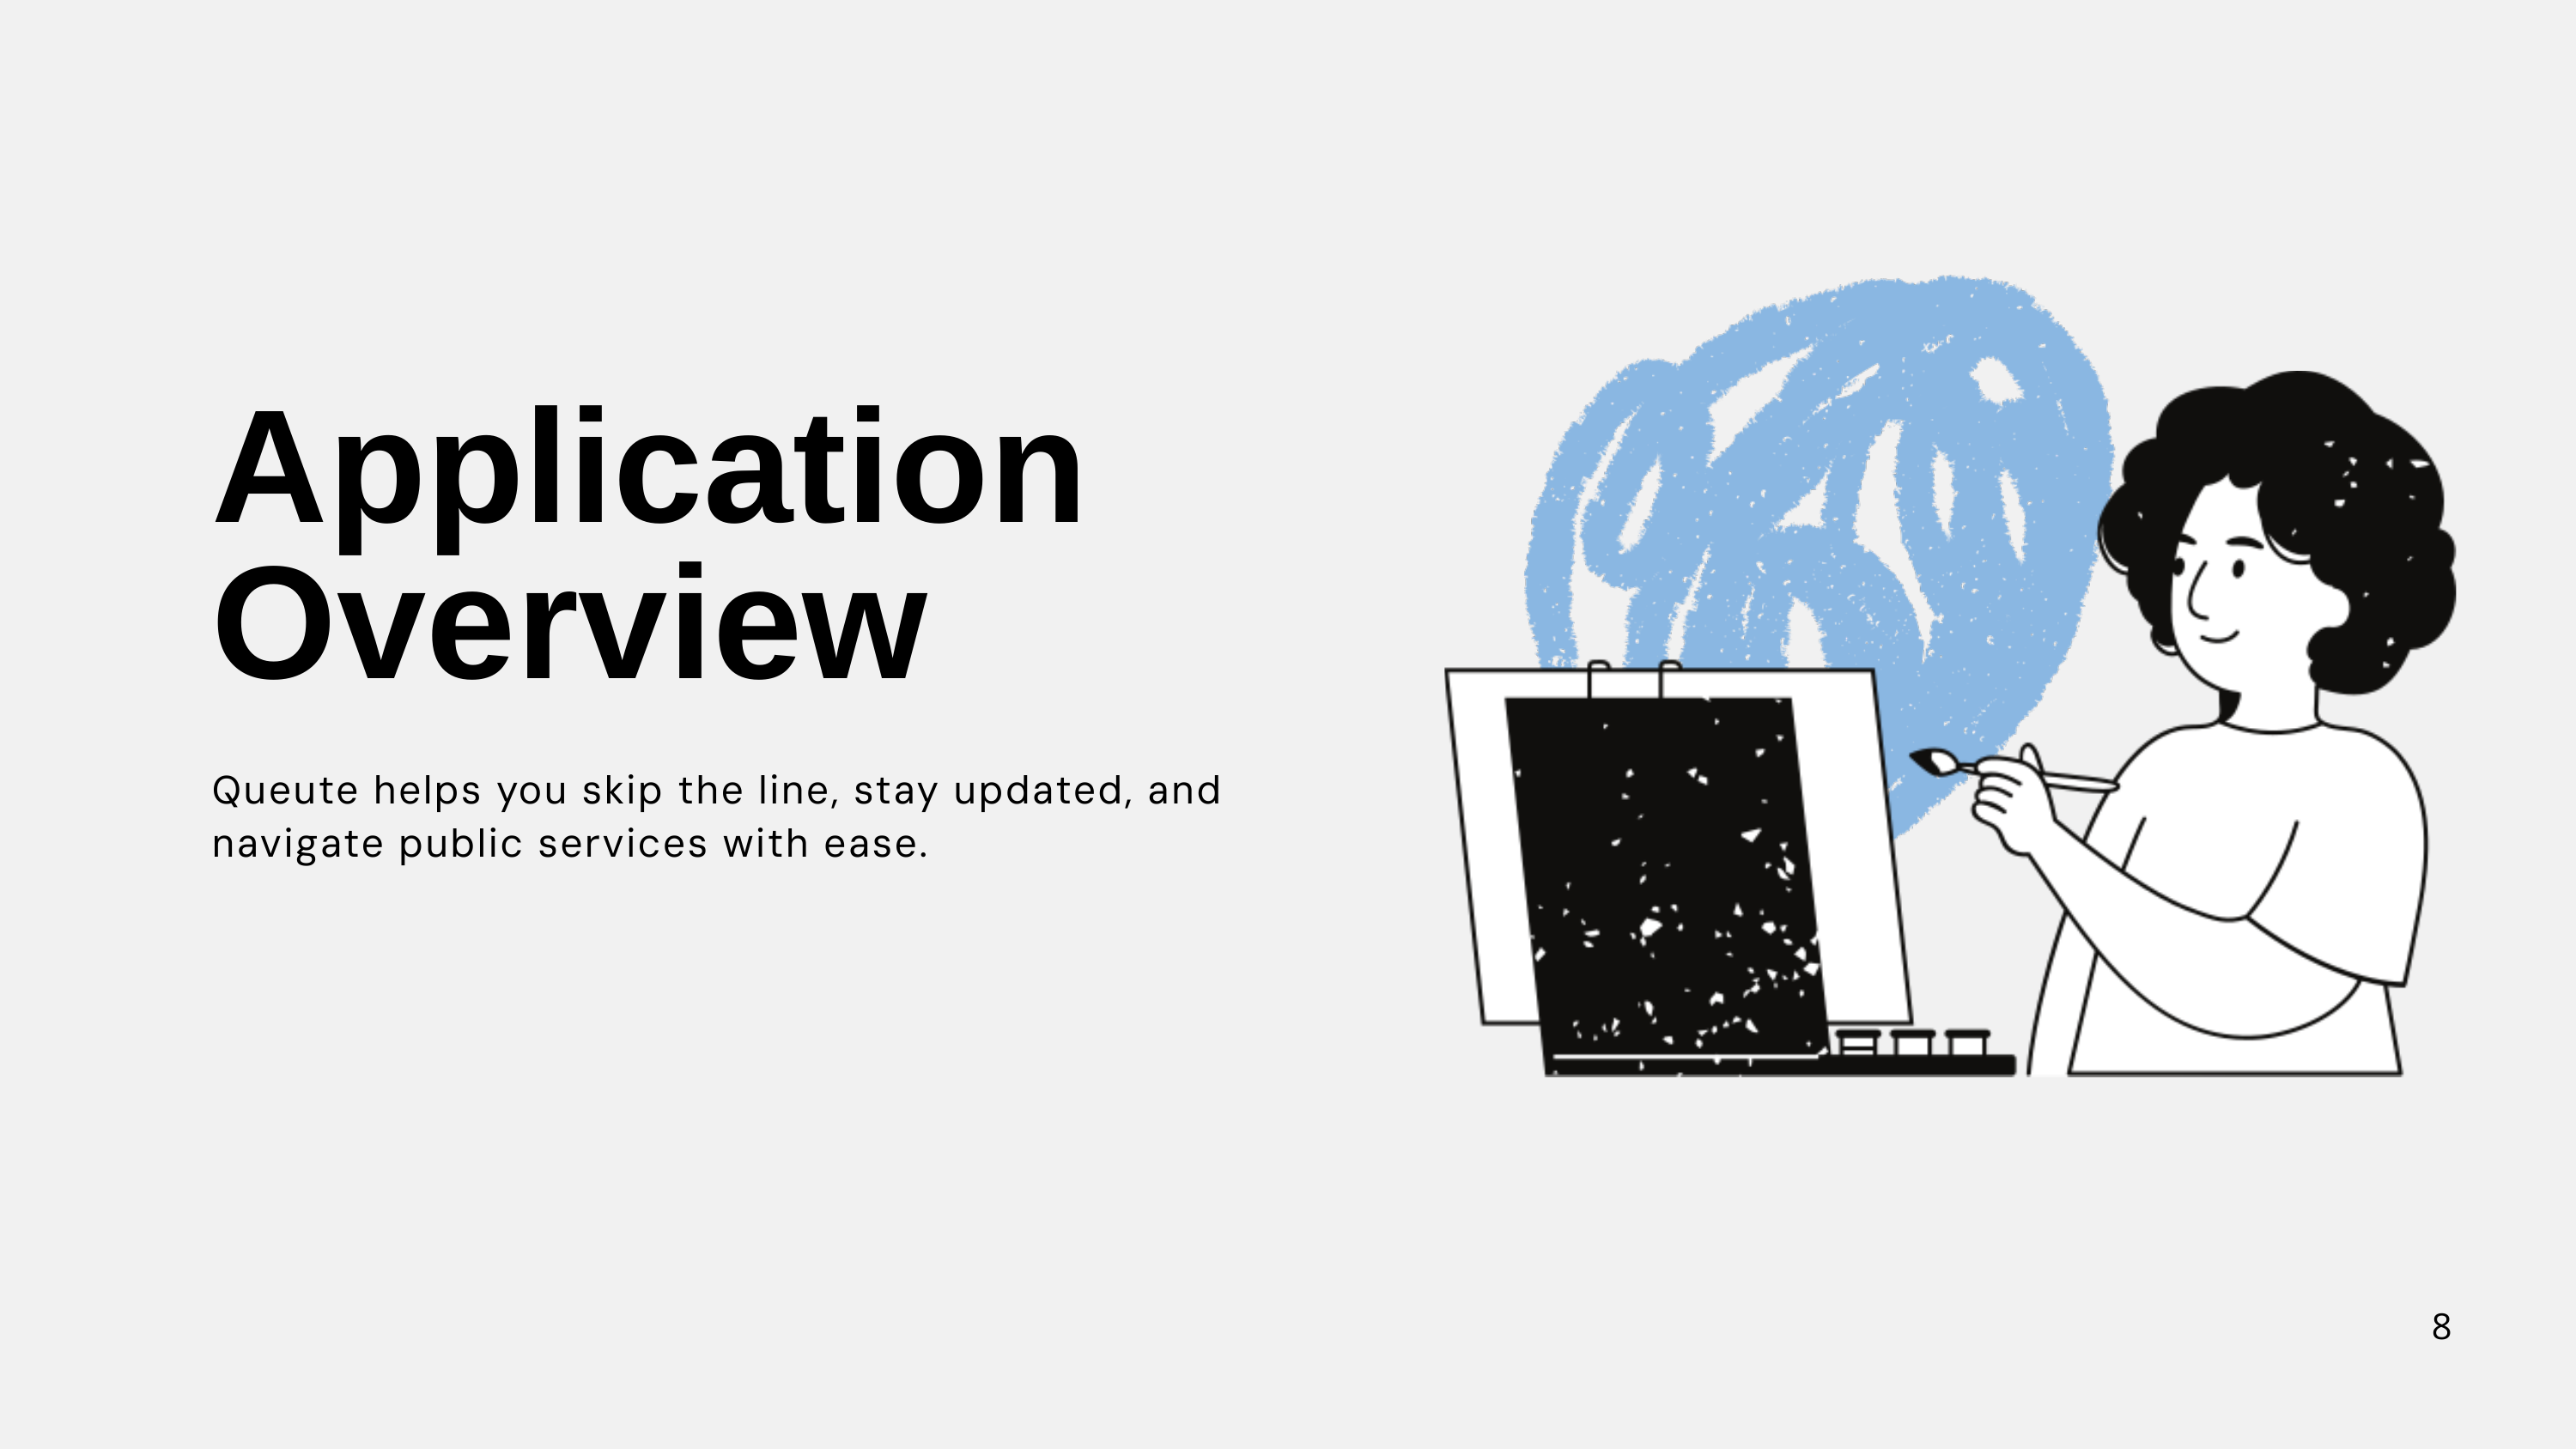

Application
Overview
Queute helps you skip the line, stay updated, and navigate public services with ease.
8